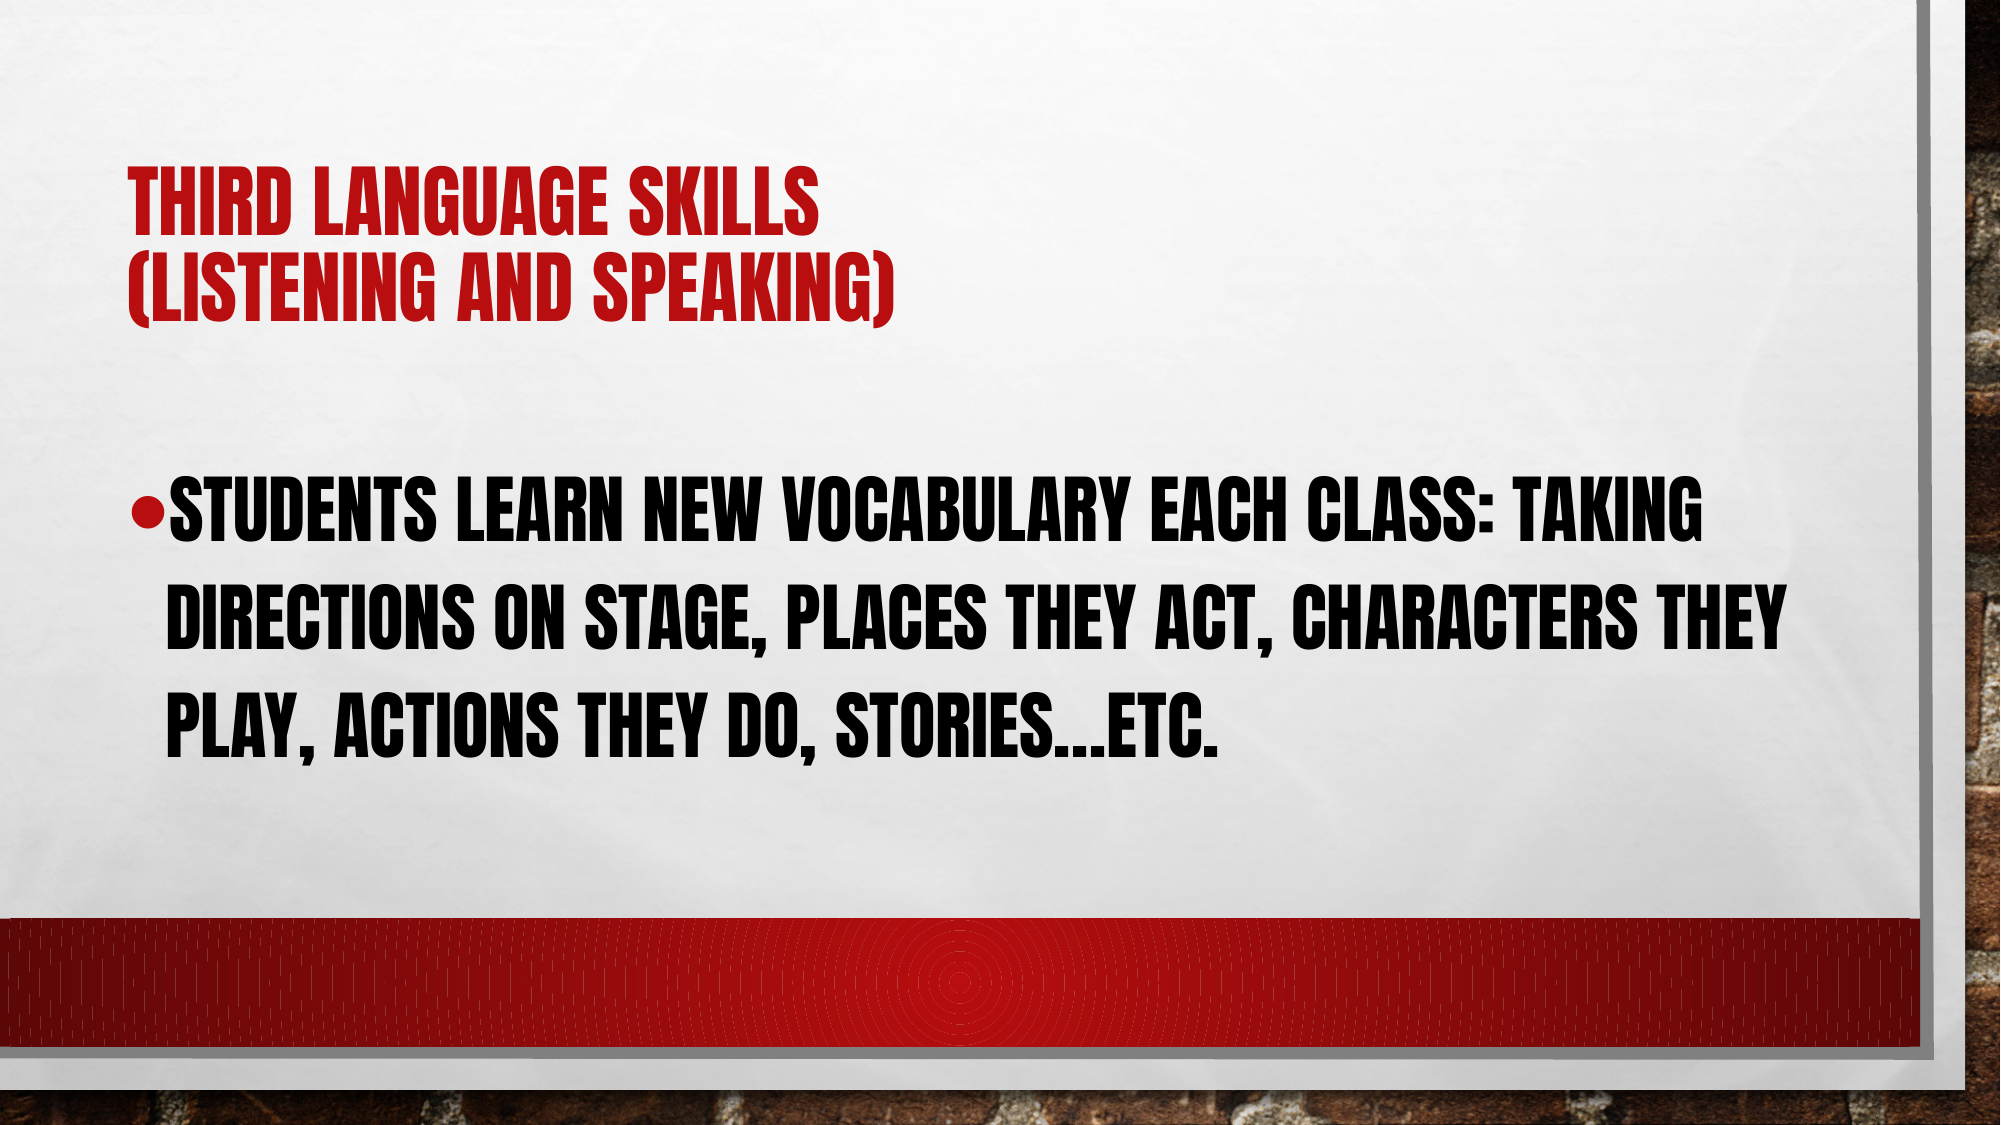

# Third Language Skills (Listening and Speaking)
Students learn new vocabulary each class: taking directions on stage, places they act, characters they play, actions they do, Stories…etc.